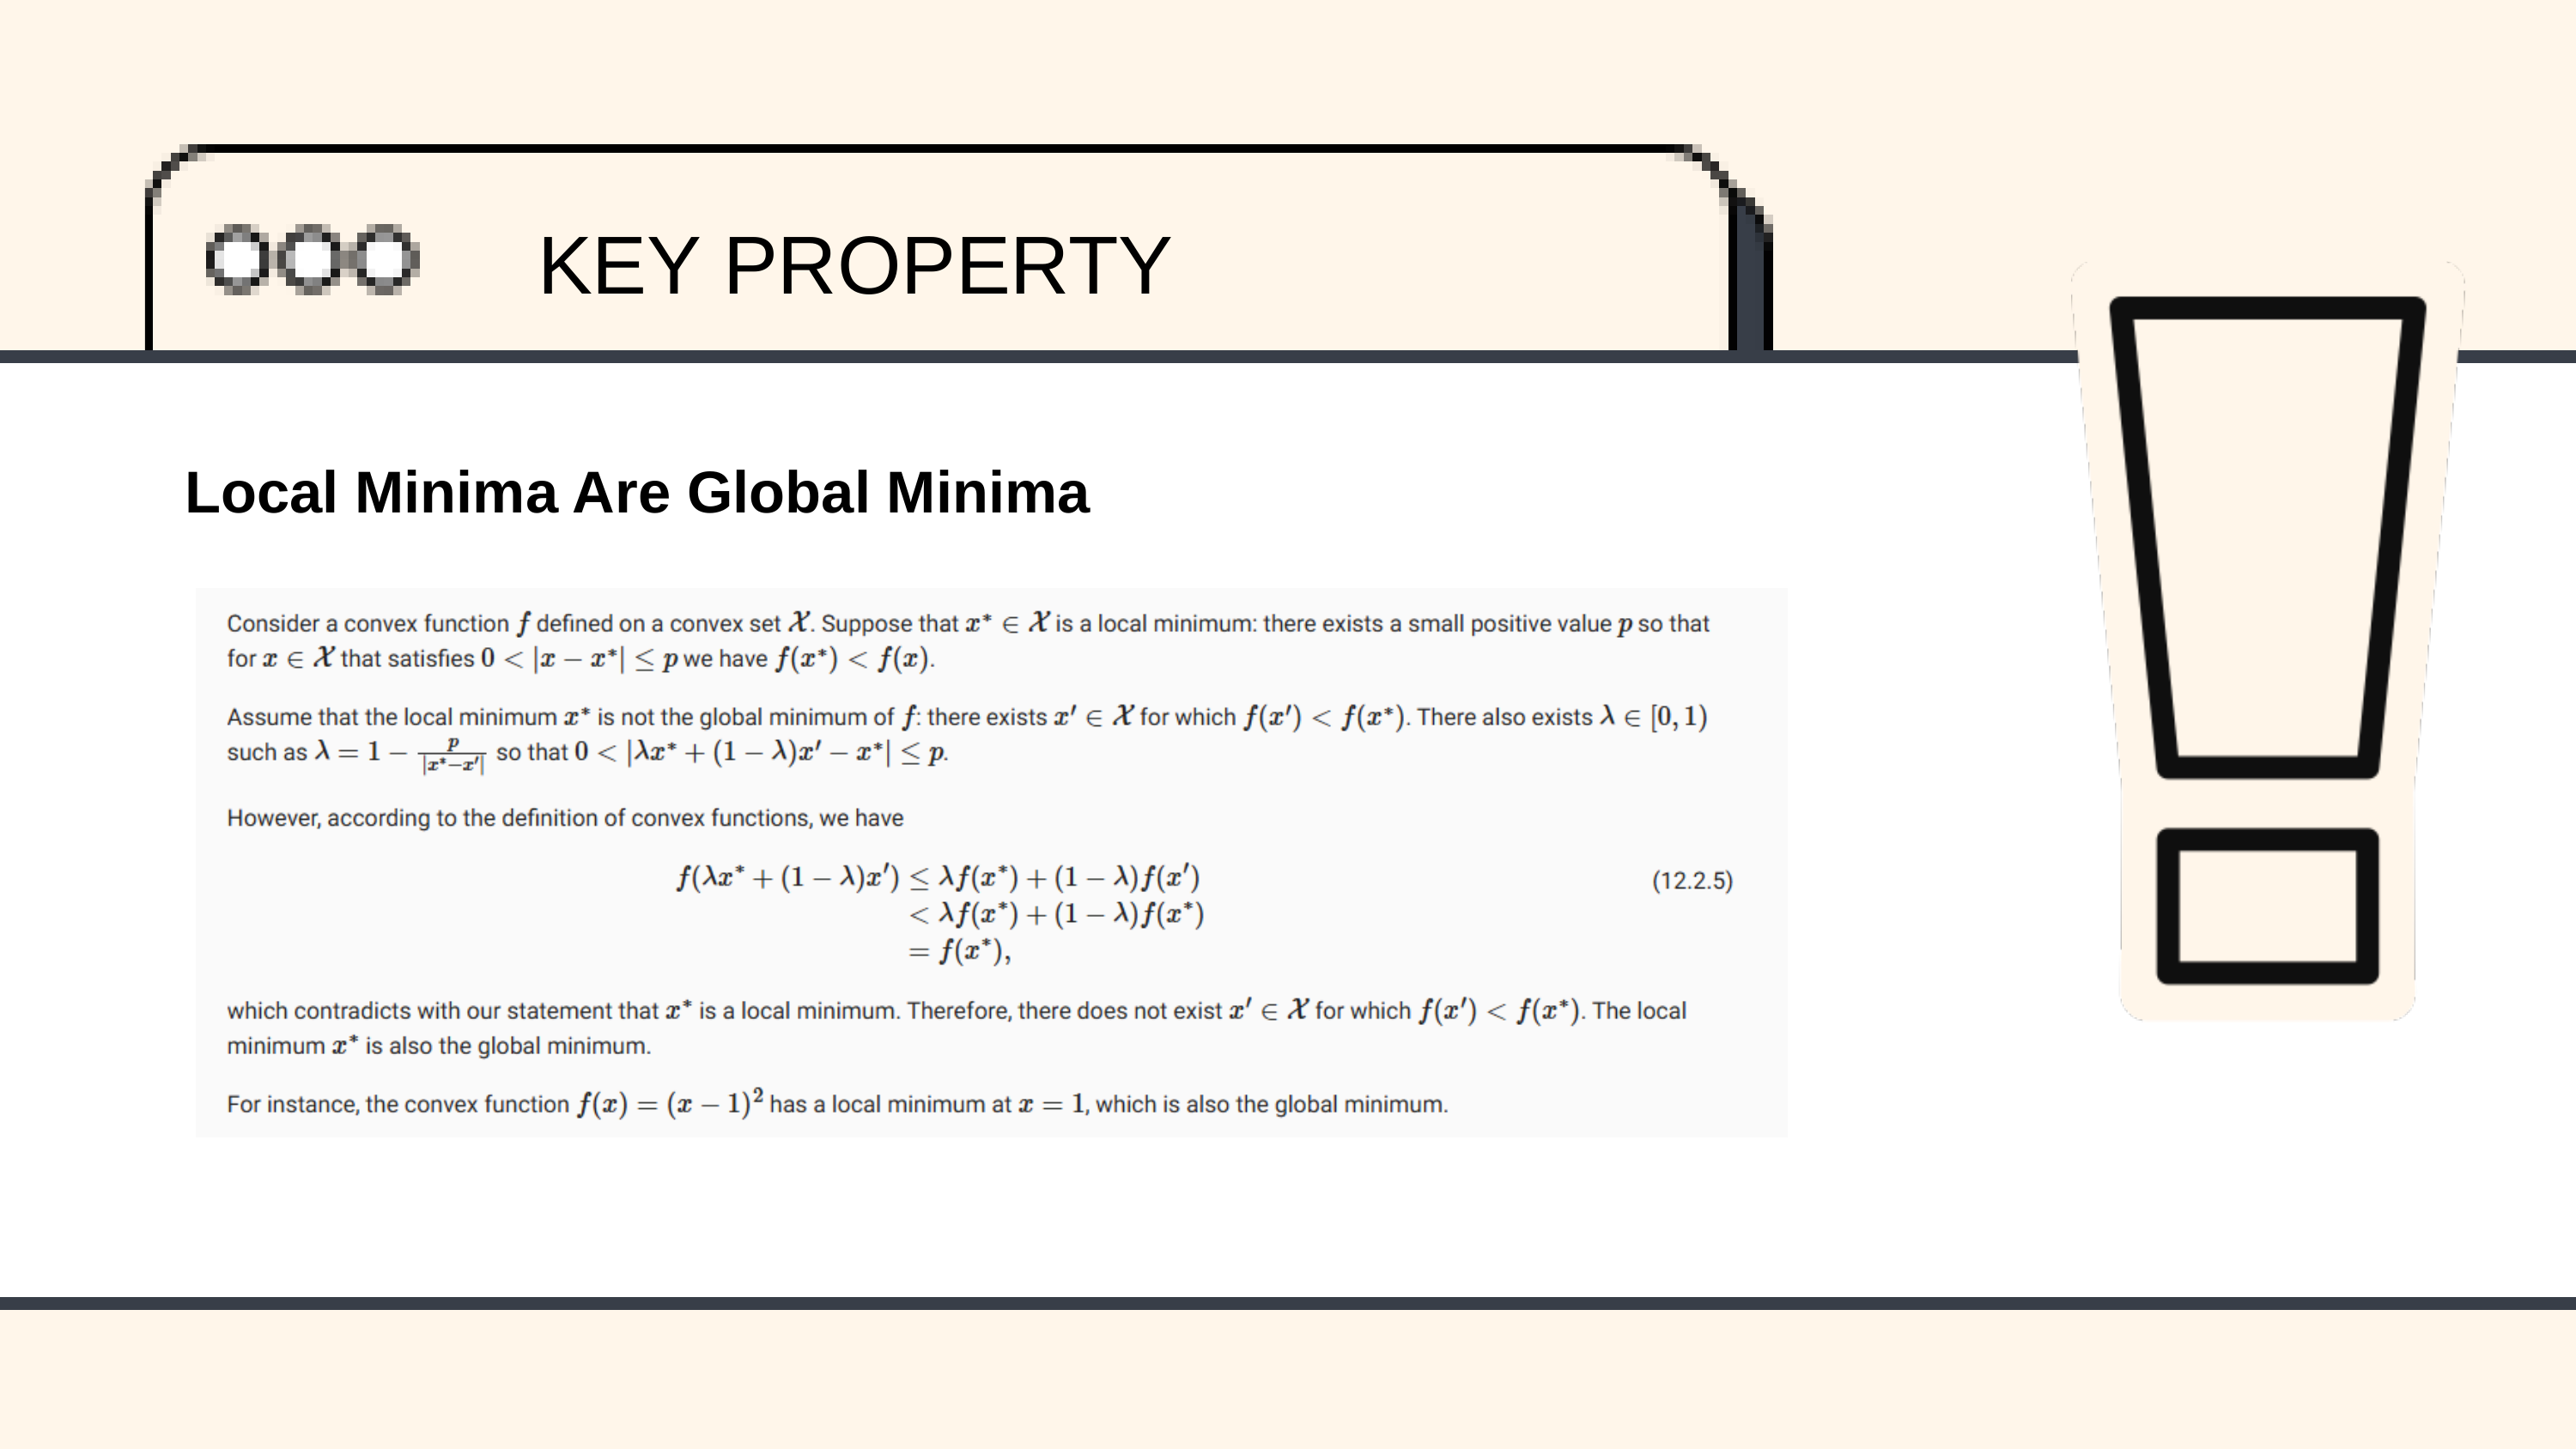

KEY PROPERTY

Local Minima Are Global Minima